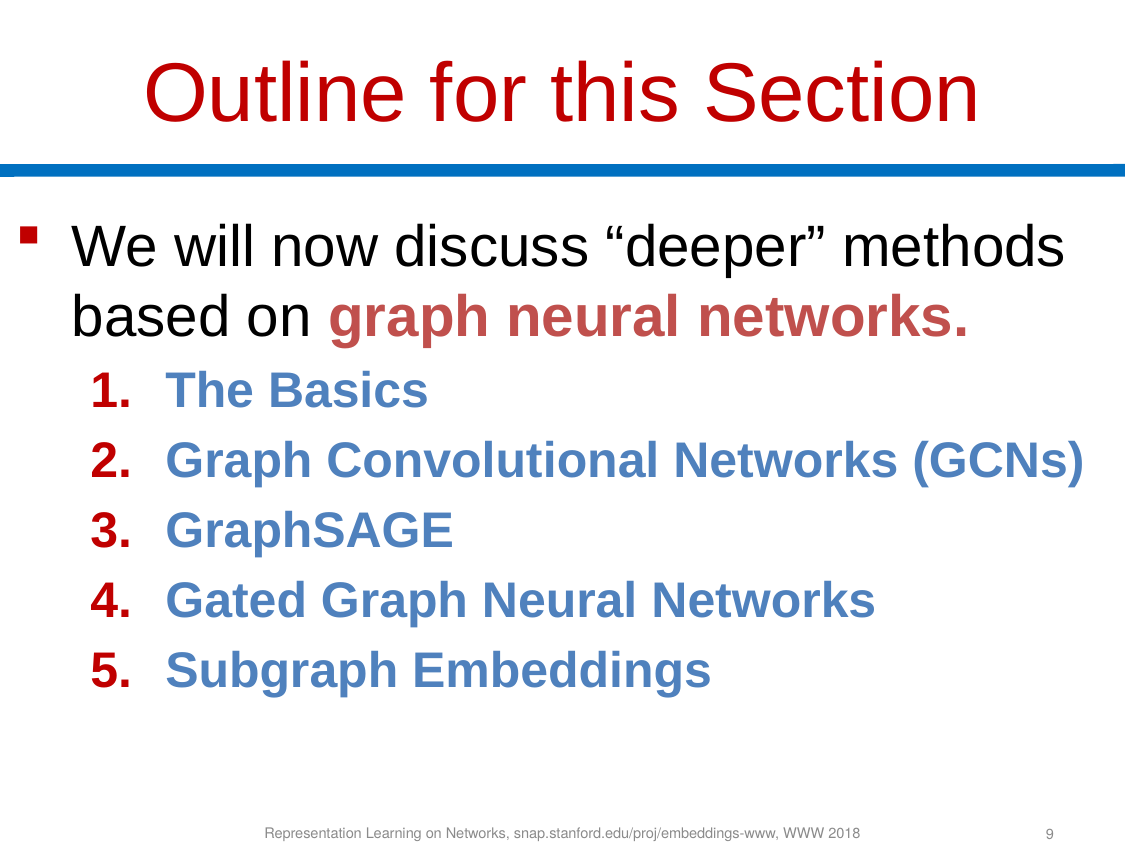

# Outline for this Section
We will now discuss “deeper” methods based on graph neural networks.
The Basics
Graph Convolutional Networks (GCNs)
GraphSAGE
Gated Graph Neural Networks
Subgraph Embeddings
Representation Learning on Networks, snap.stanford.edu/proj/embeddings-www, WWW 2018
9